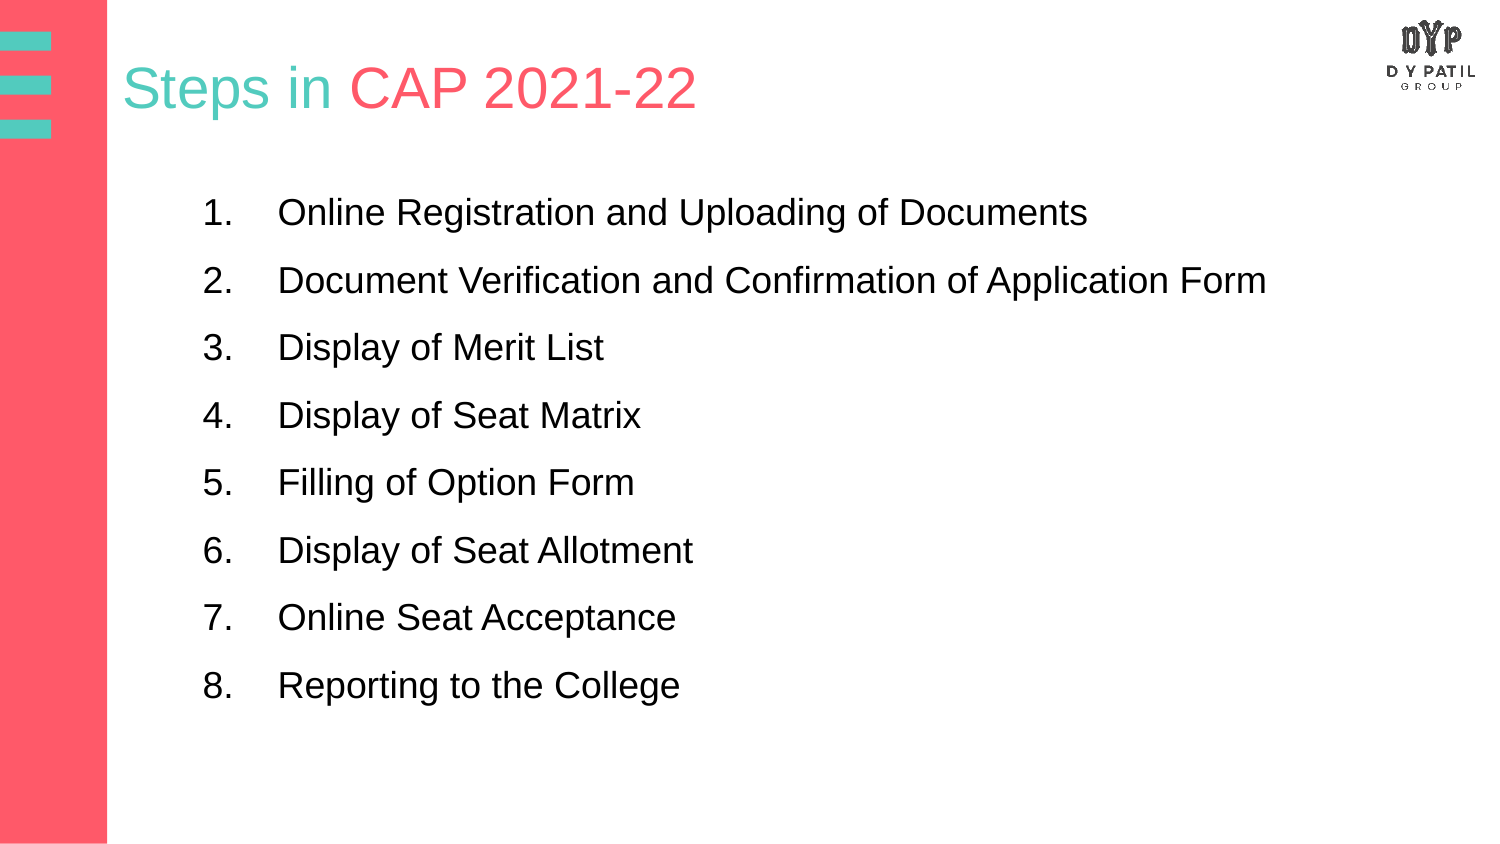

Steps in CAP 2021-22
Online Registration and Uploading of Documents
Document Verification and Confirmation of Application Form
Display of Merit List
Display of Seat Matrix
Filling of Option Form
Display of Seat Allotment
Online Seat Acceptance
Reporting to the College